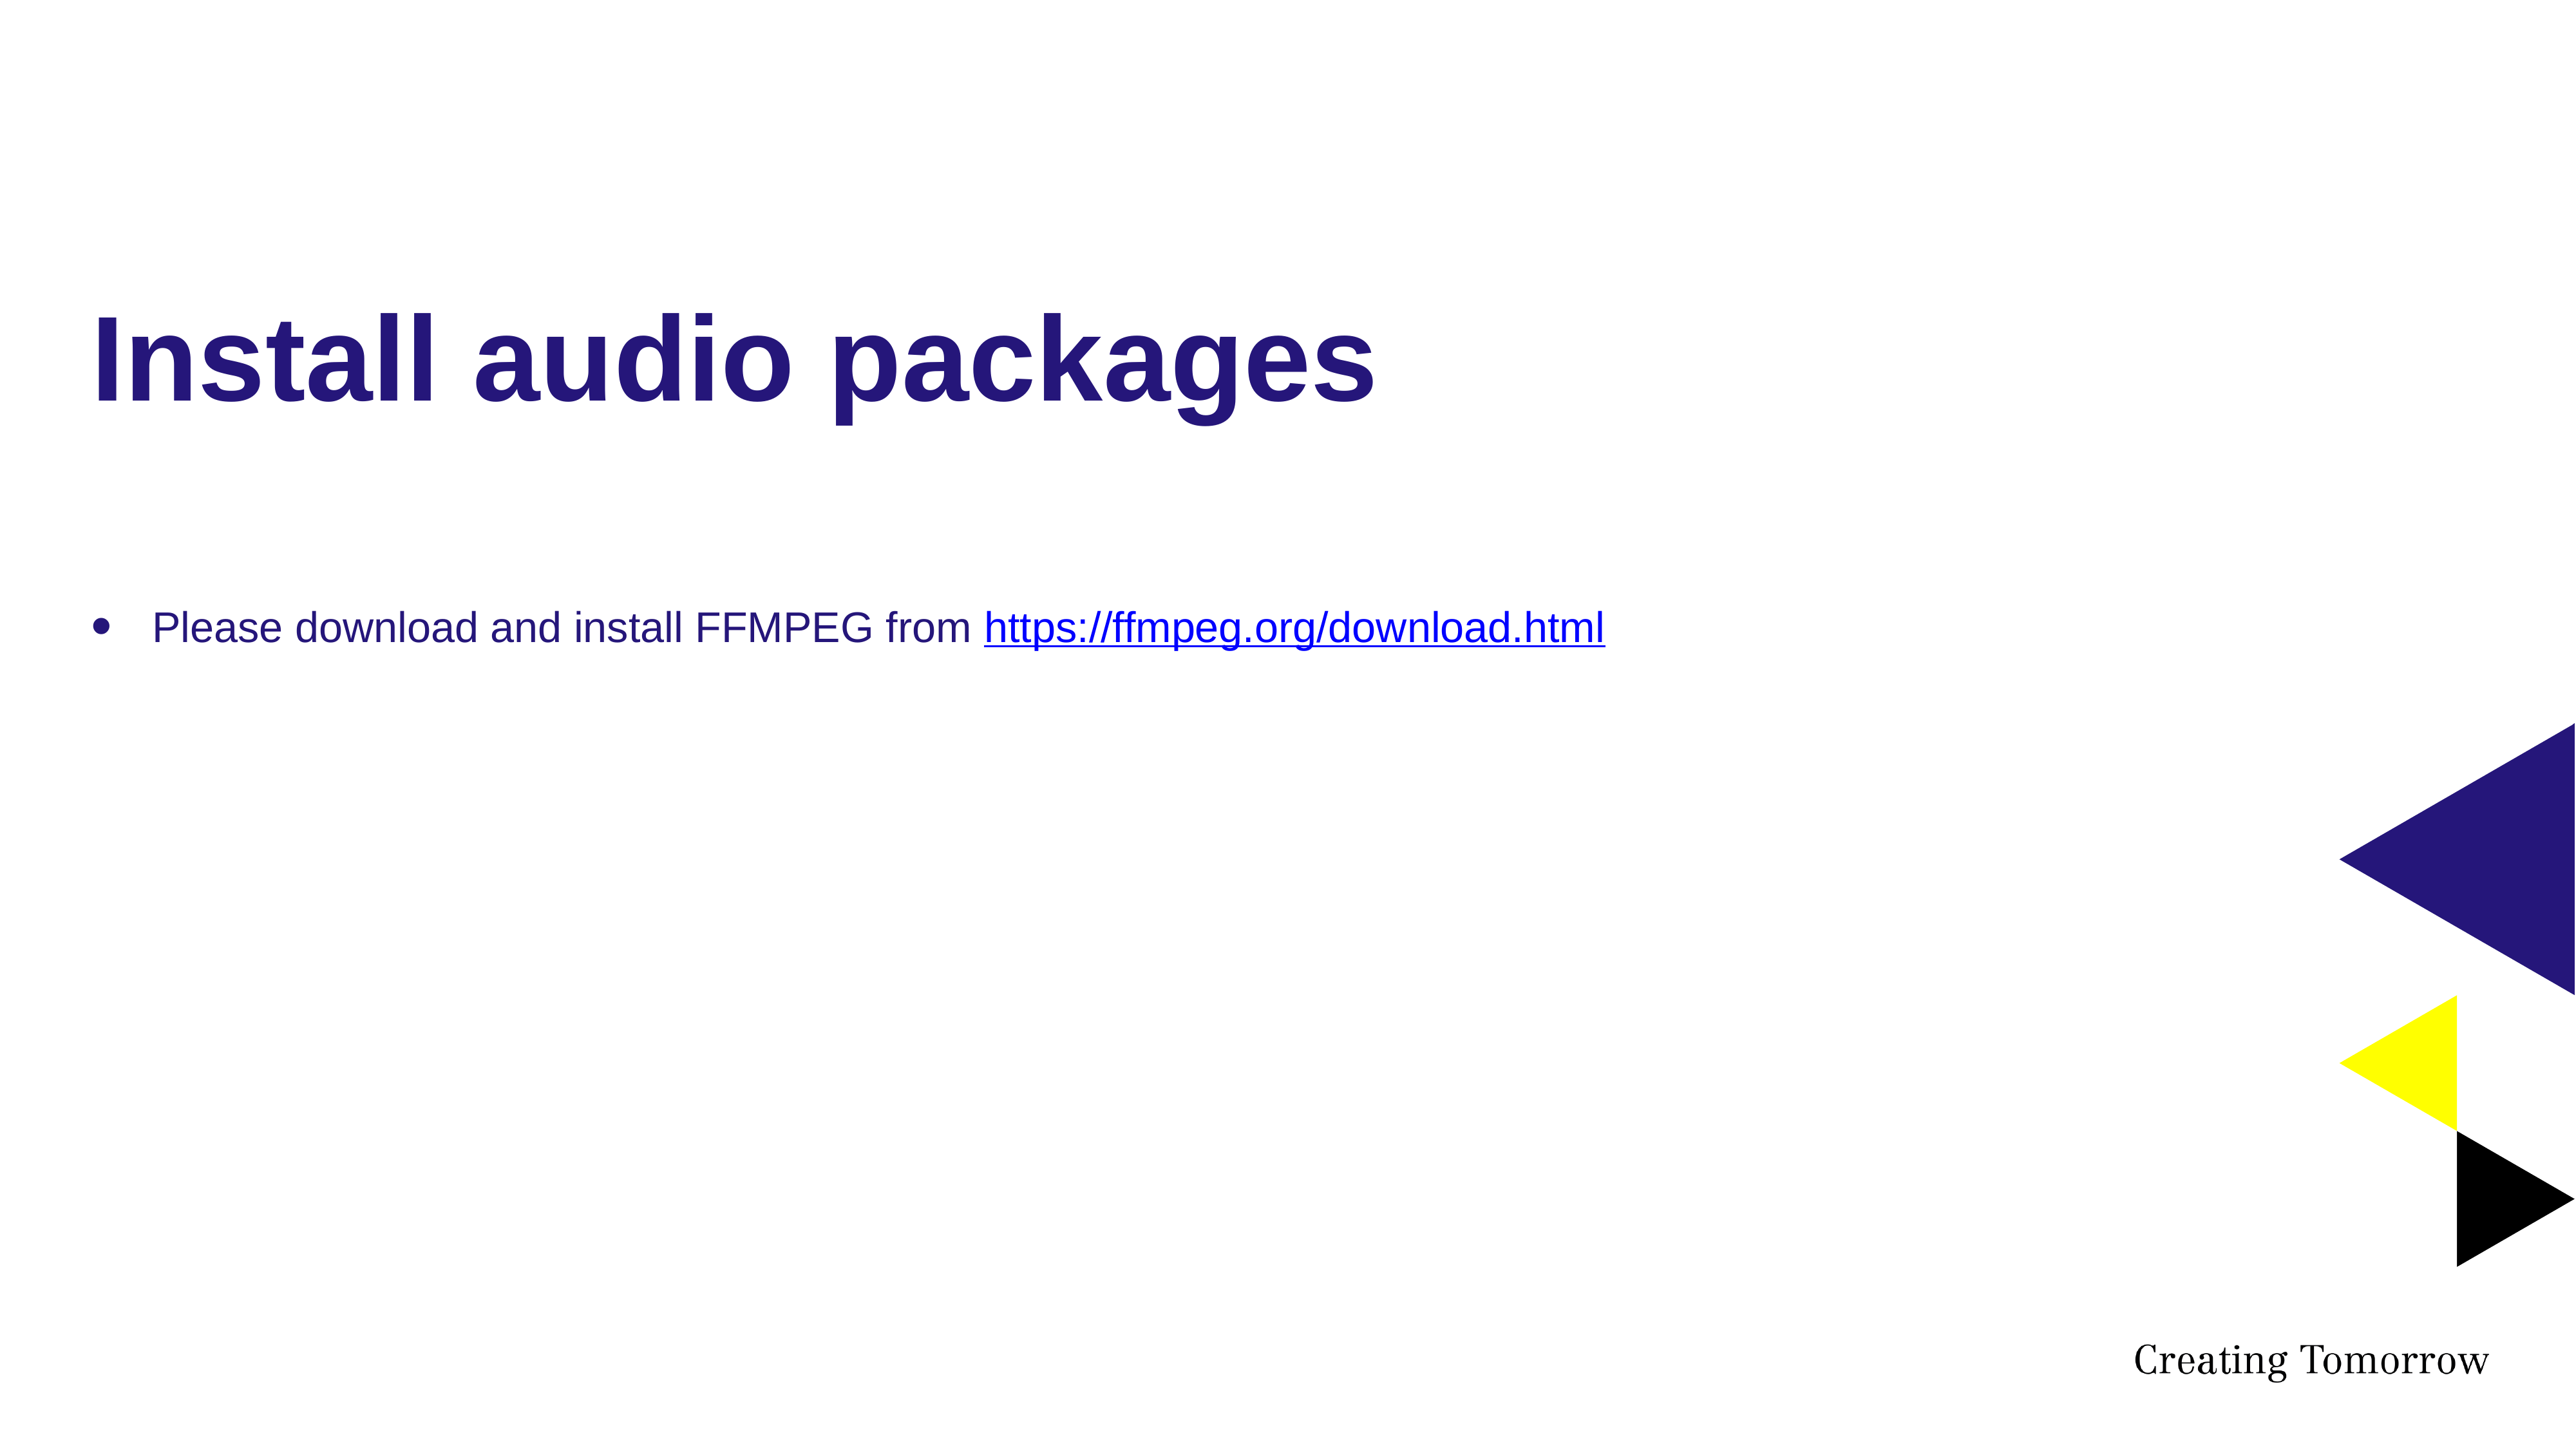

# Install audio packages
Please download and install FFMPEG from https://ffmpeg.org/download.html